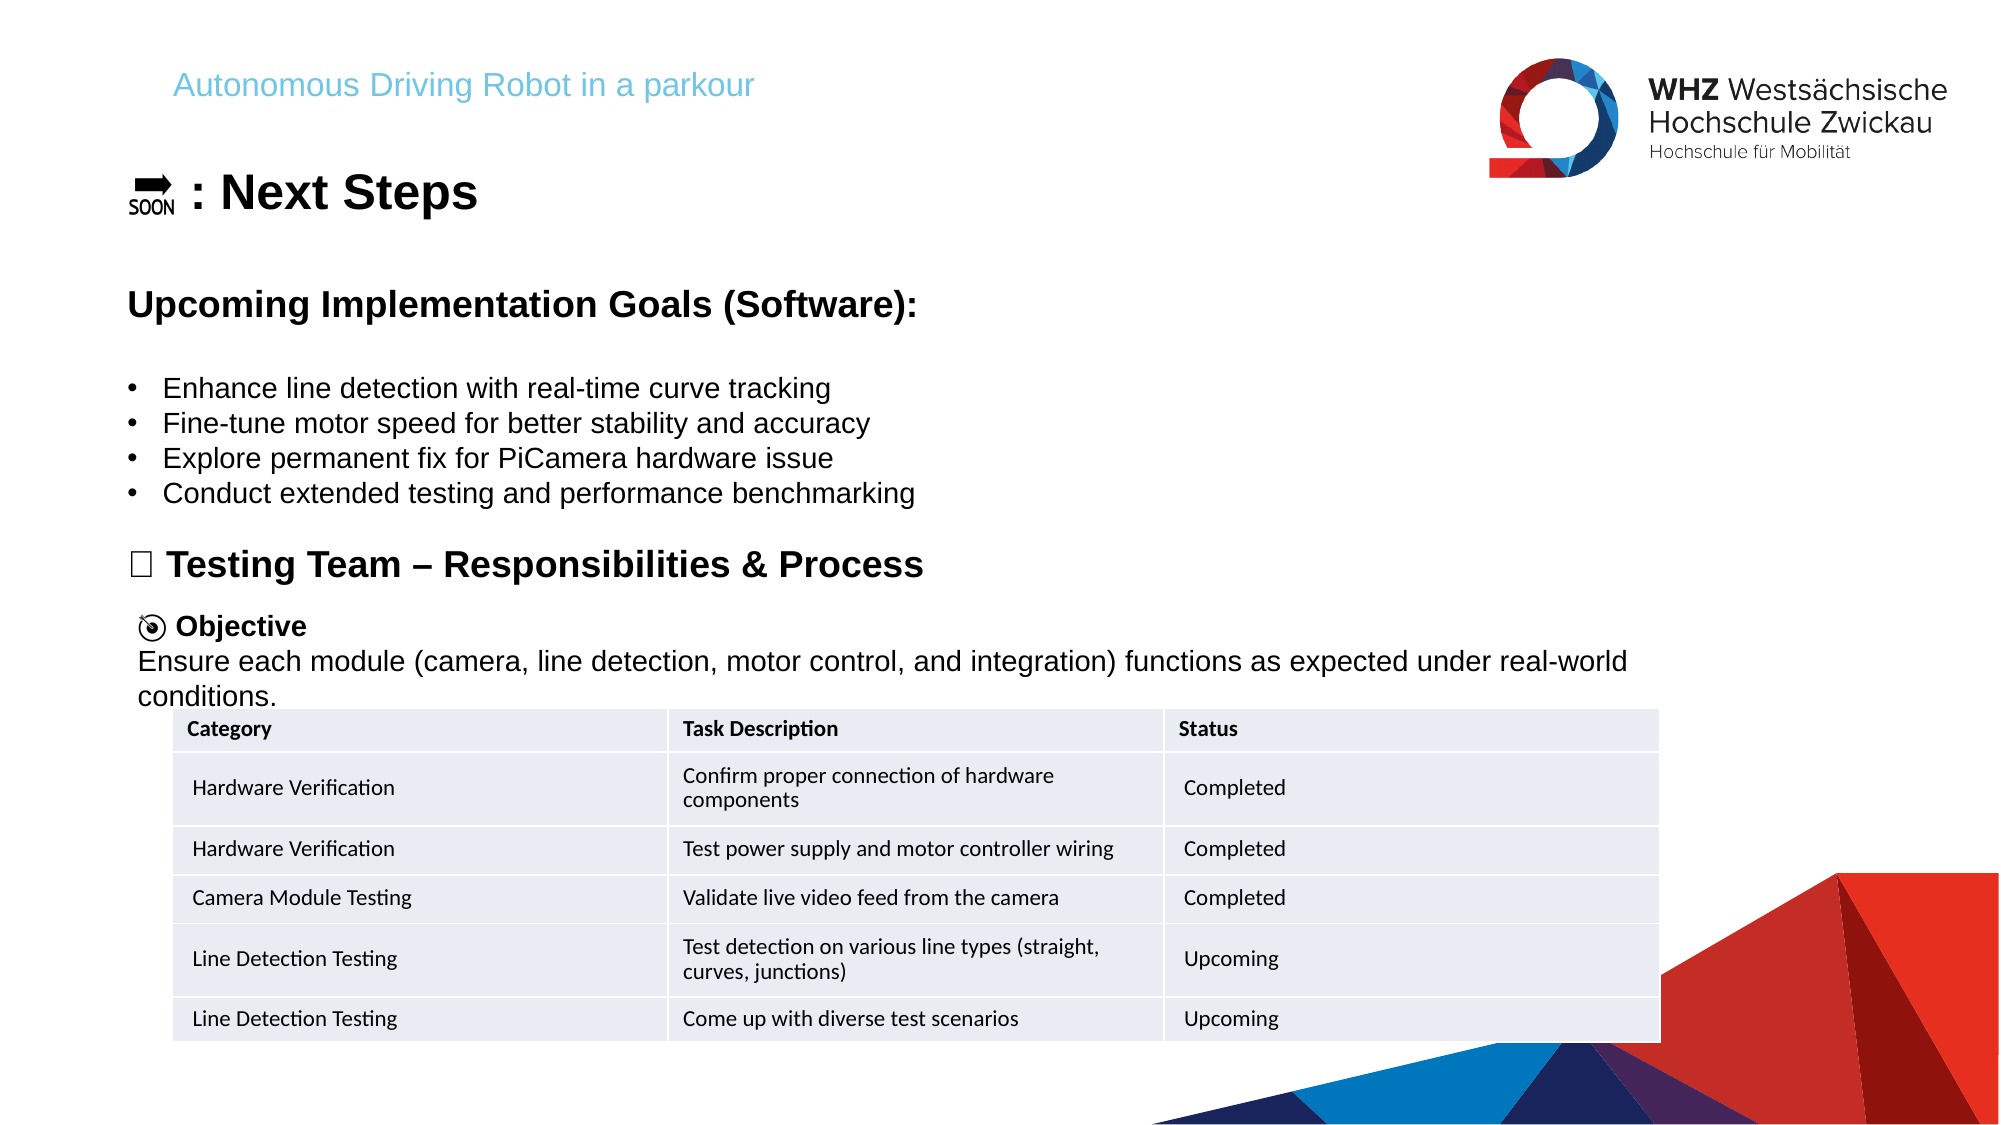

Autonomous Driving Robot in a parkour
🔜 : Next Steps

Upcoming Implementation Goals (Software):

Enhance line detection with real-time curve tracking
Fine-tune motor speed for better stability and accuracy
Explore permanent fix for PiCamera hardware issue
Conduct extended testing and performance benchmarking
🧪 Testing Team – Responsibilities & Process
🎯 Objective
Ensure each module (camera, line detection, motor control, and integration) functions as expected under real-world conditions.

| Category | Task Description | Status |
| --- | --- | --- |
| Hardware Verification | Confirm proper connection of hardware components | Completed |
| Hardware Verification | Test power supply and motor controller wiring | Completed |
| Camera Module Testing | Validate live video feed from the camera | Completed |
| Line Detection Testing | Test detection on various line types (straight, curves, junctions) | Upcoming |
| Line Detection Testing | Come up with diverse test scenarios | Upcoming |